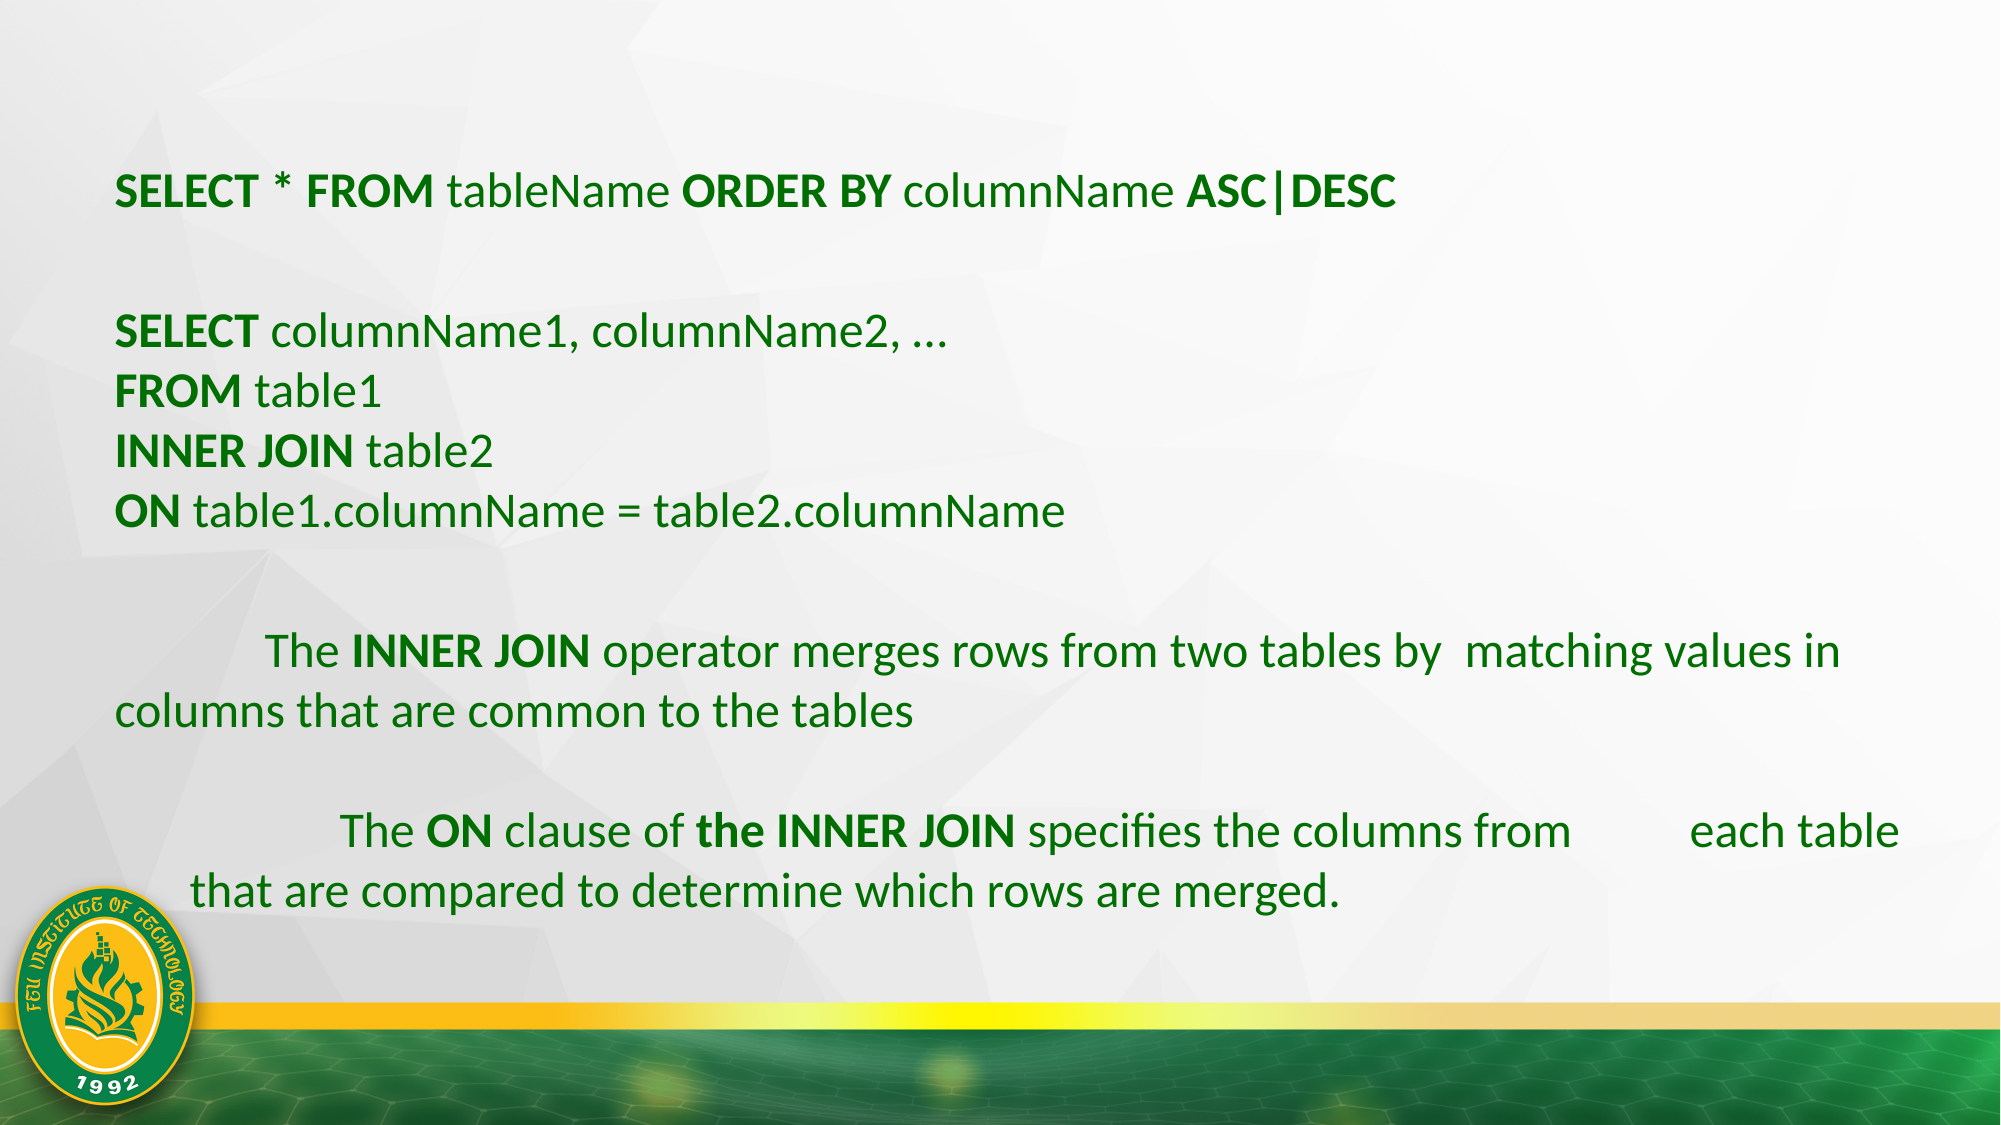

SELECT * FROM tableName ORDER BY columnName ASC|DESC

SELECT columnName1, columnName2, …
FROM table1
INNER JOIN table2
ON table1.columnName = table2.columnName

	The INNER JOIN operator merges rows from two tables by 	matching values in columns that are common to the tables

	The ON clause of the INNER JOIN specifies the columns from 	each table that are compared to determine which rows are merged.